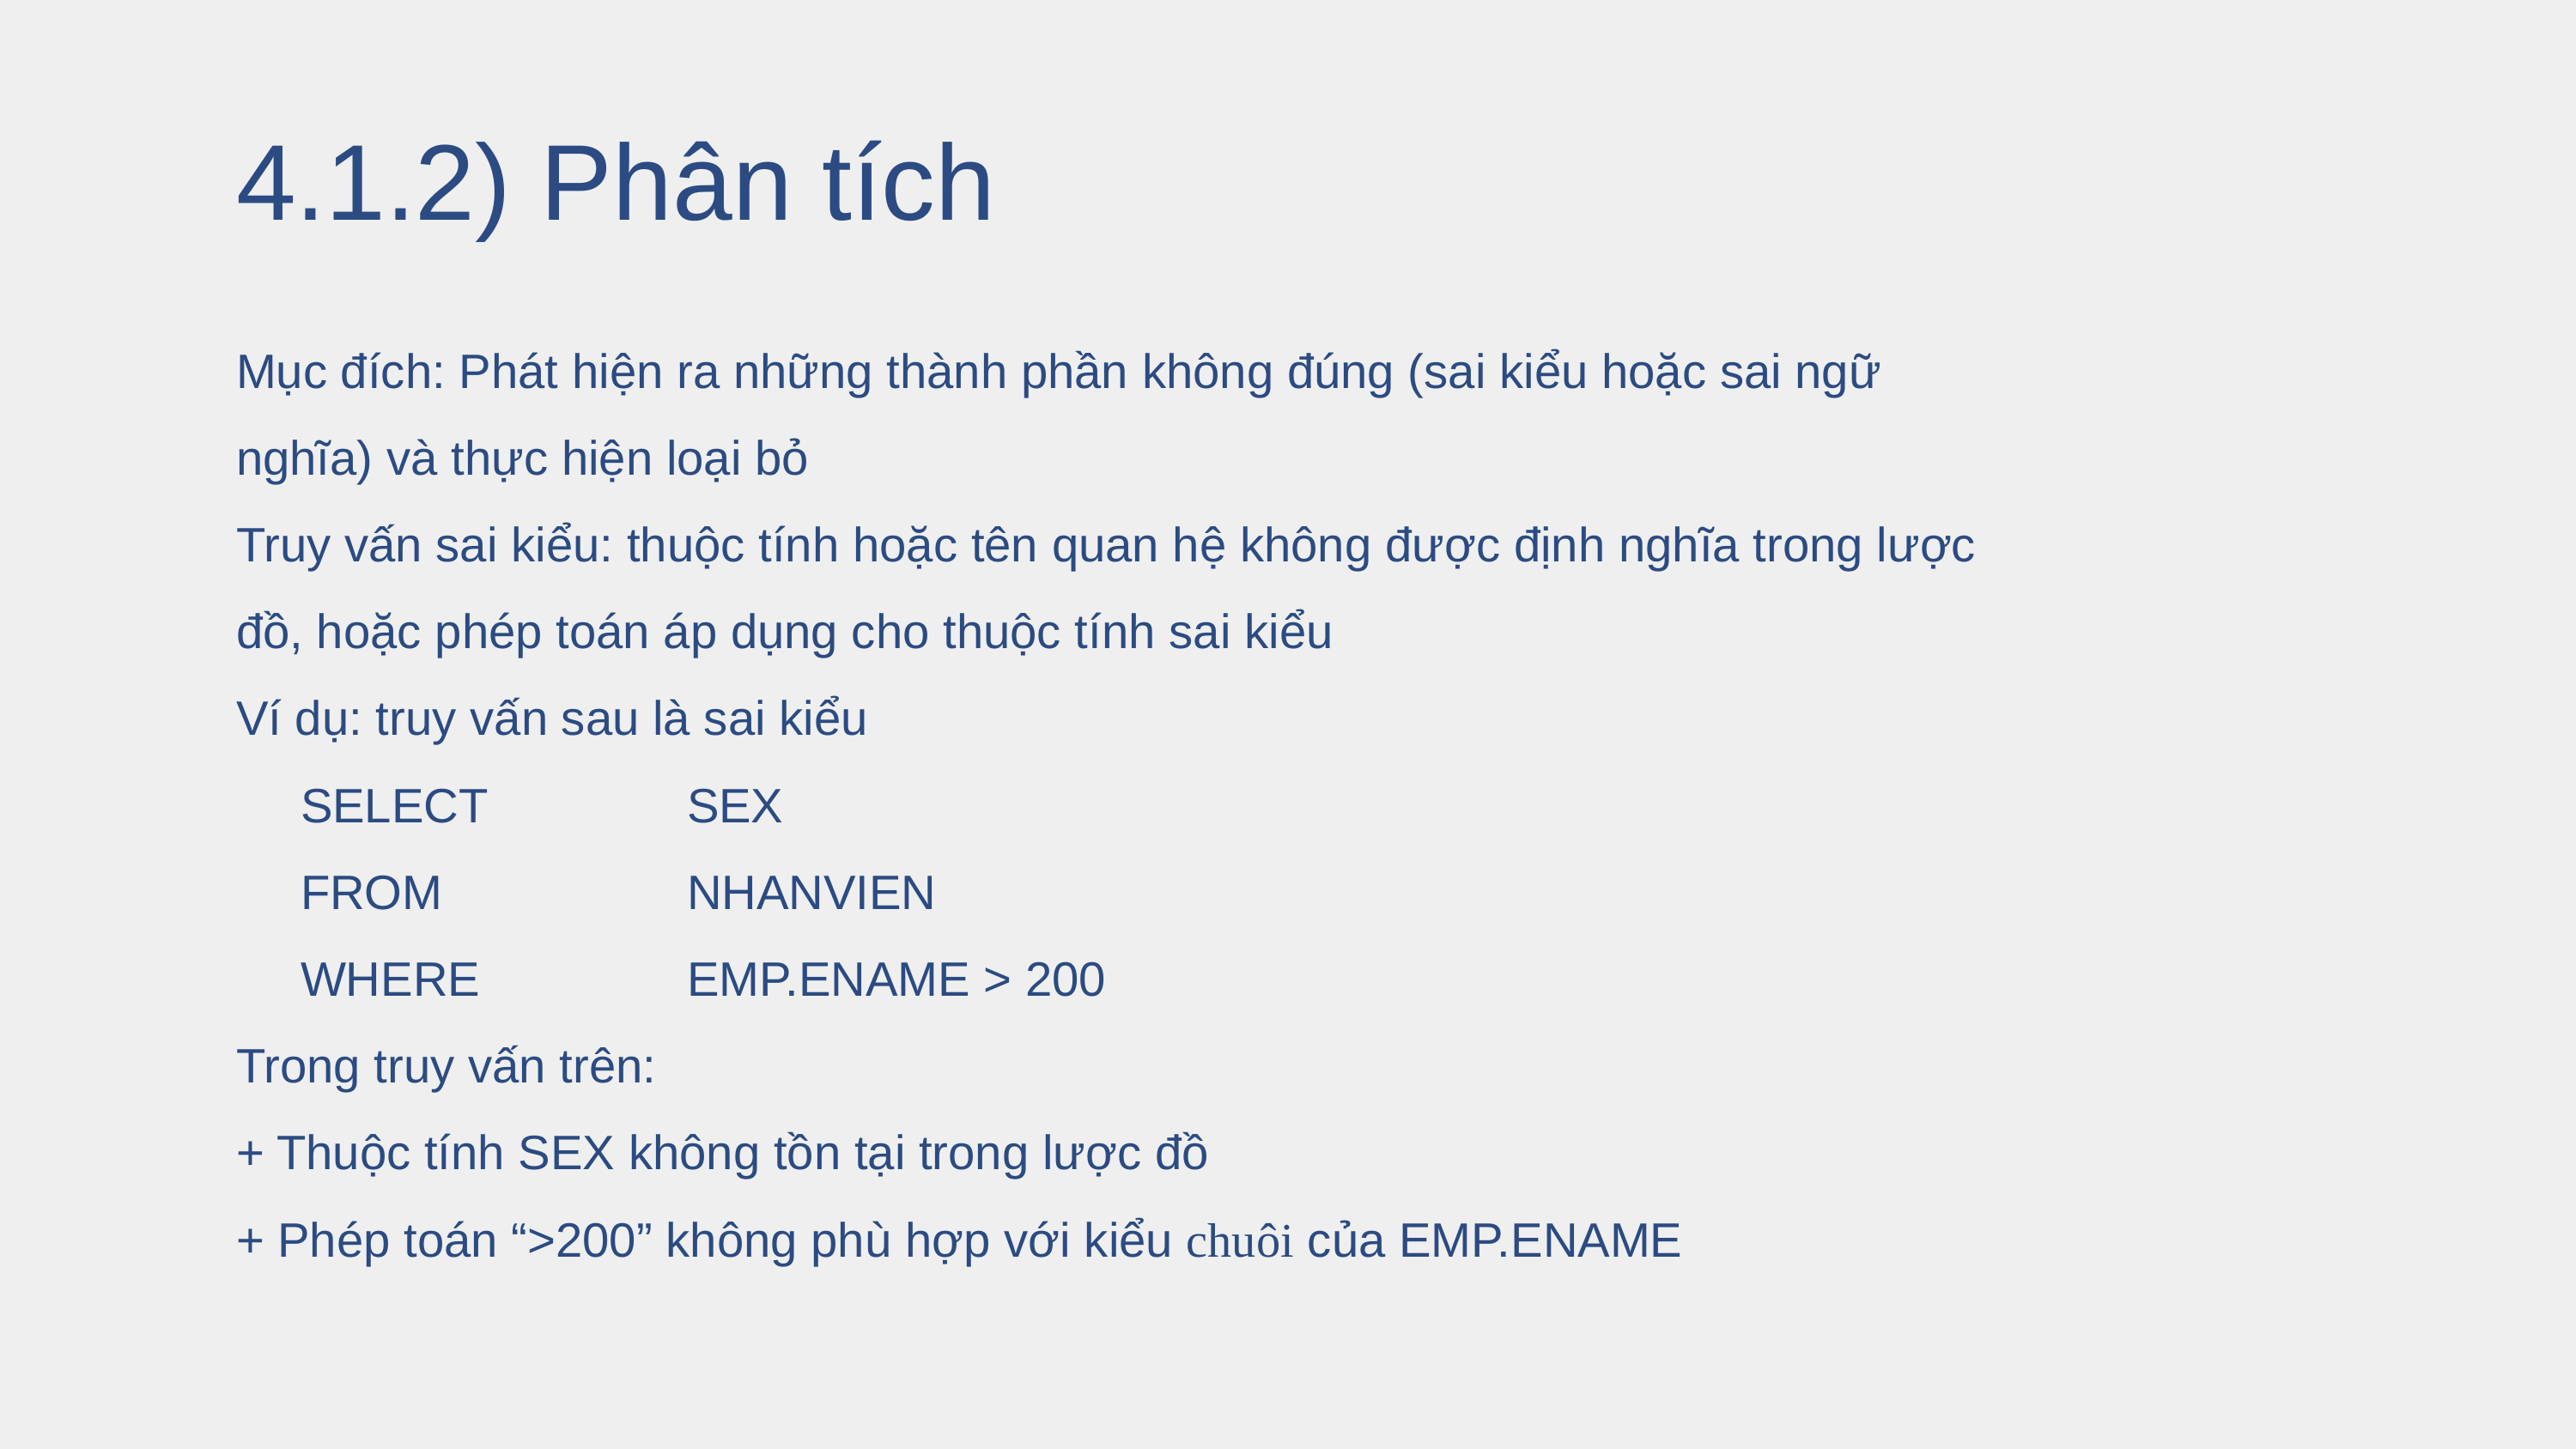

4.1.2) Phân tích
Mục đích: Phát hiện ra những thành phần không đúng (sai kiểu hoặc sai ngữ nghĩa) và thực hiện loại bỏ
Truy vấn sai kiểu: thuộc tính hoặc tên quan hệ không được định nghĩa trong lược đồ, hoặc phép toán áp dụng cho thuộc tính sai kiểu
Ví dụ: truy vấn sau là sai kiểu
SELECT		SEX
FROM		NHANVIEN
WHERE		EMP.ENAME > 200
Trong truy vấn trên:
+ Thuộc tính SEX không tồn tại trong lược đồ
+ Phép toán “>200” không phù hợp với kiểu chuôi của EMP.ENAME